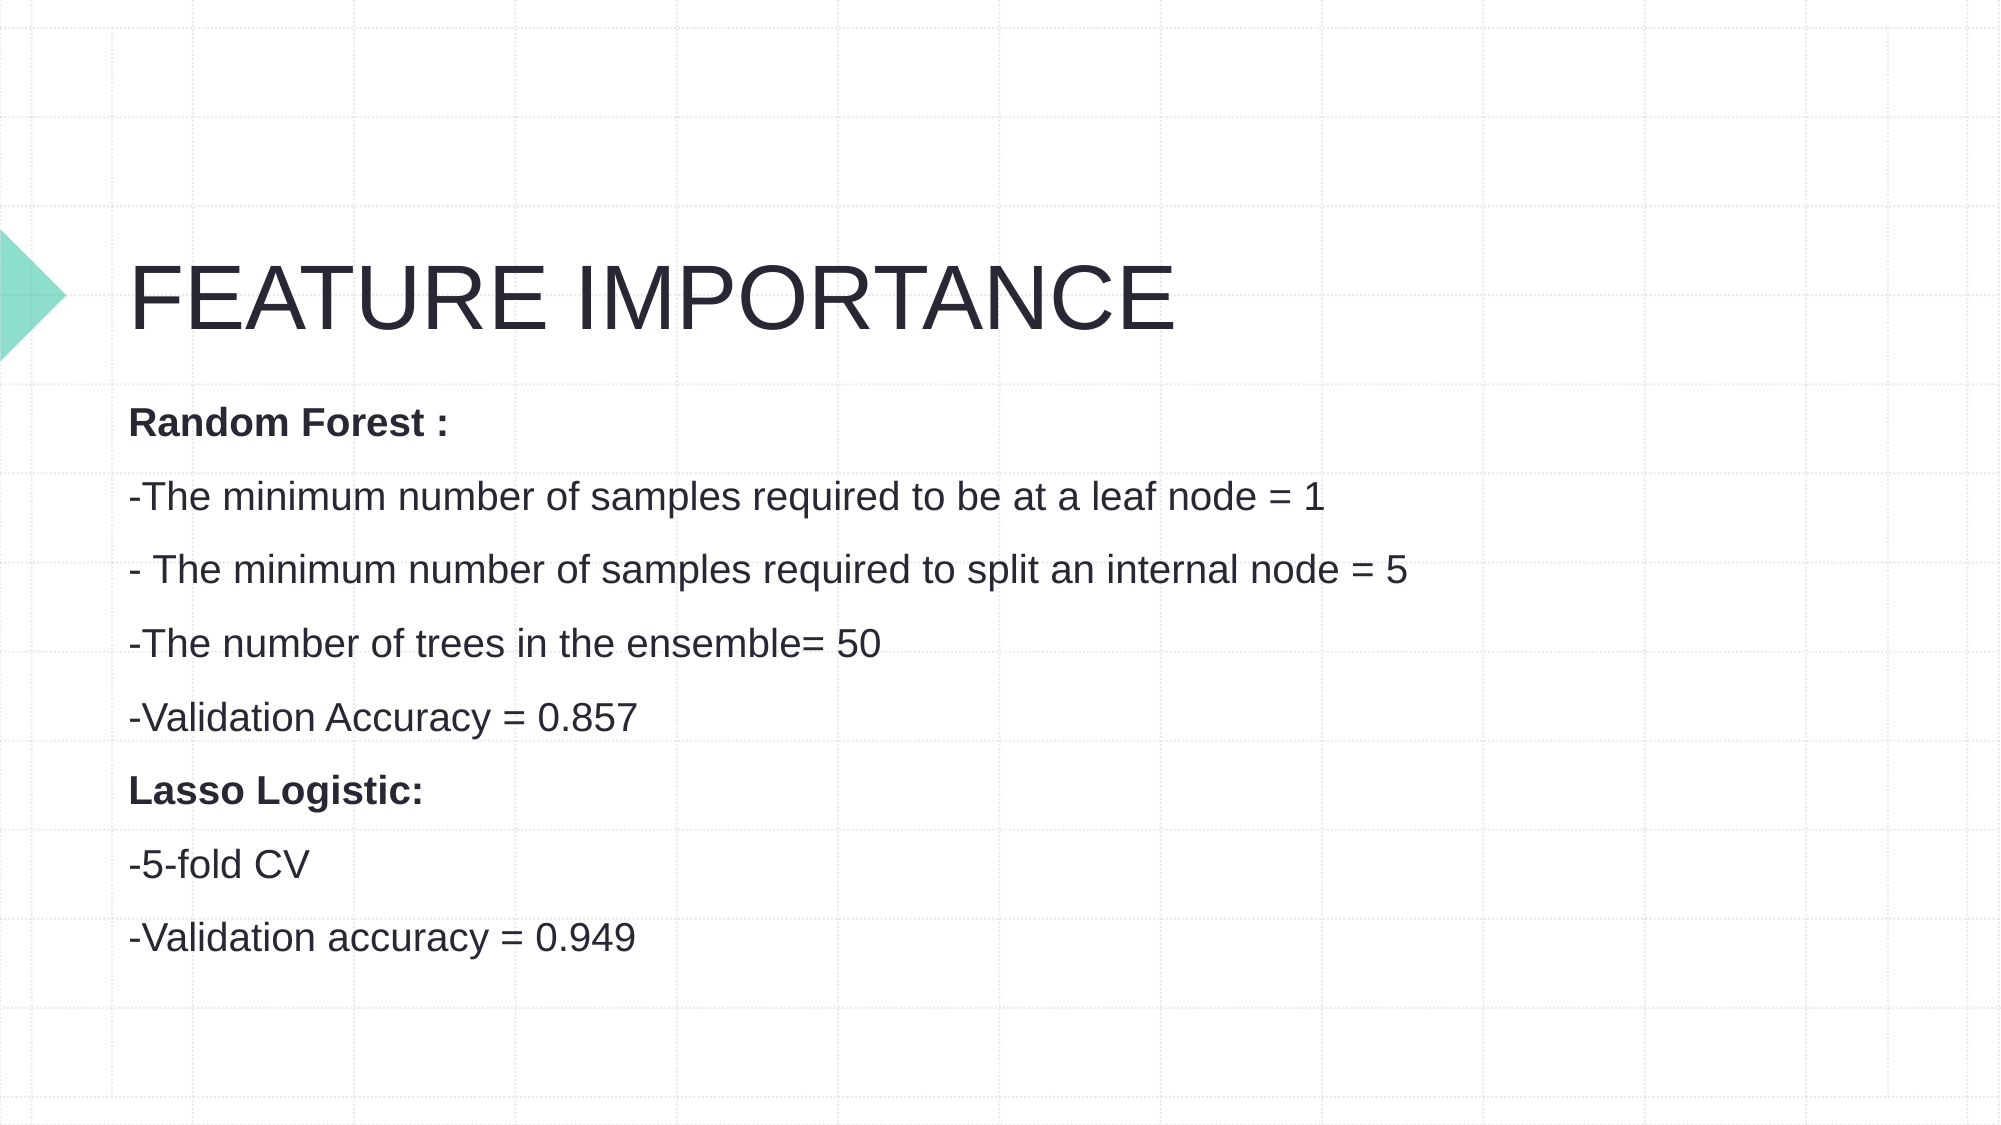

# FEATURE IMPORTANCE
Random Forest :
-The minimum number of samples required to be at a leaf node = 1
- The minimum number of samples required to split an internal node = 5
-The number of trees in the ensemble= 50
-Validation Accuracy = 0.857
Lasso Logistic:
-5-fold CV
-Validation accuracy = 0.949